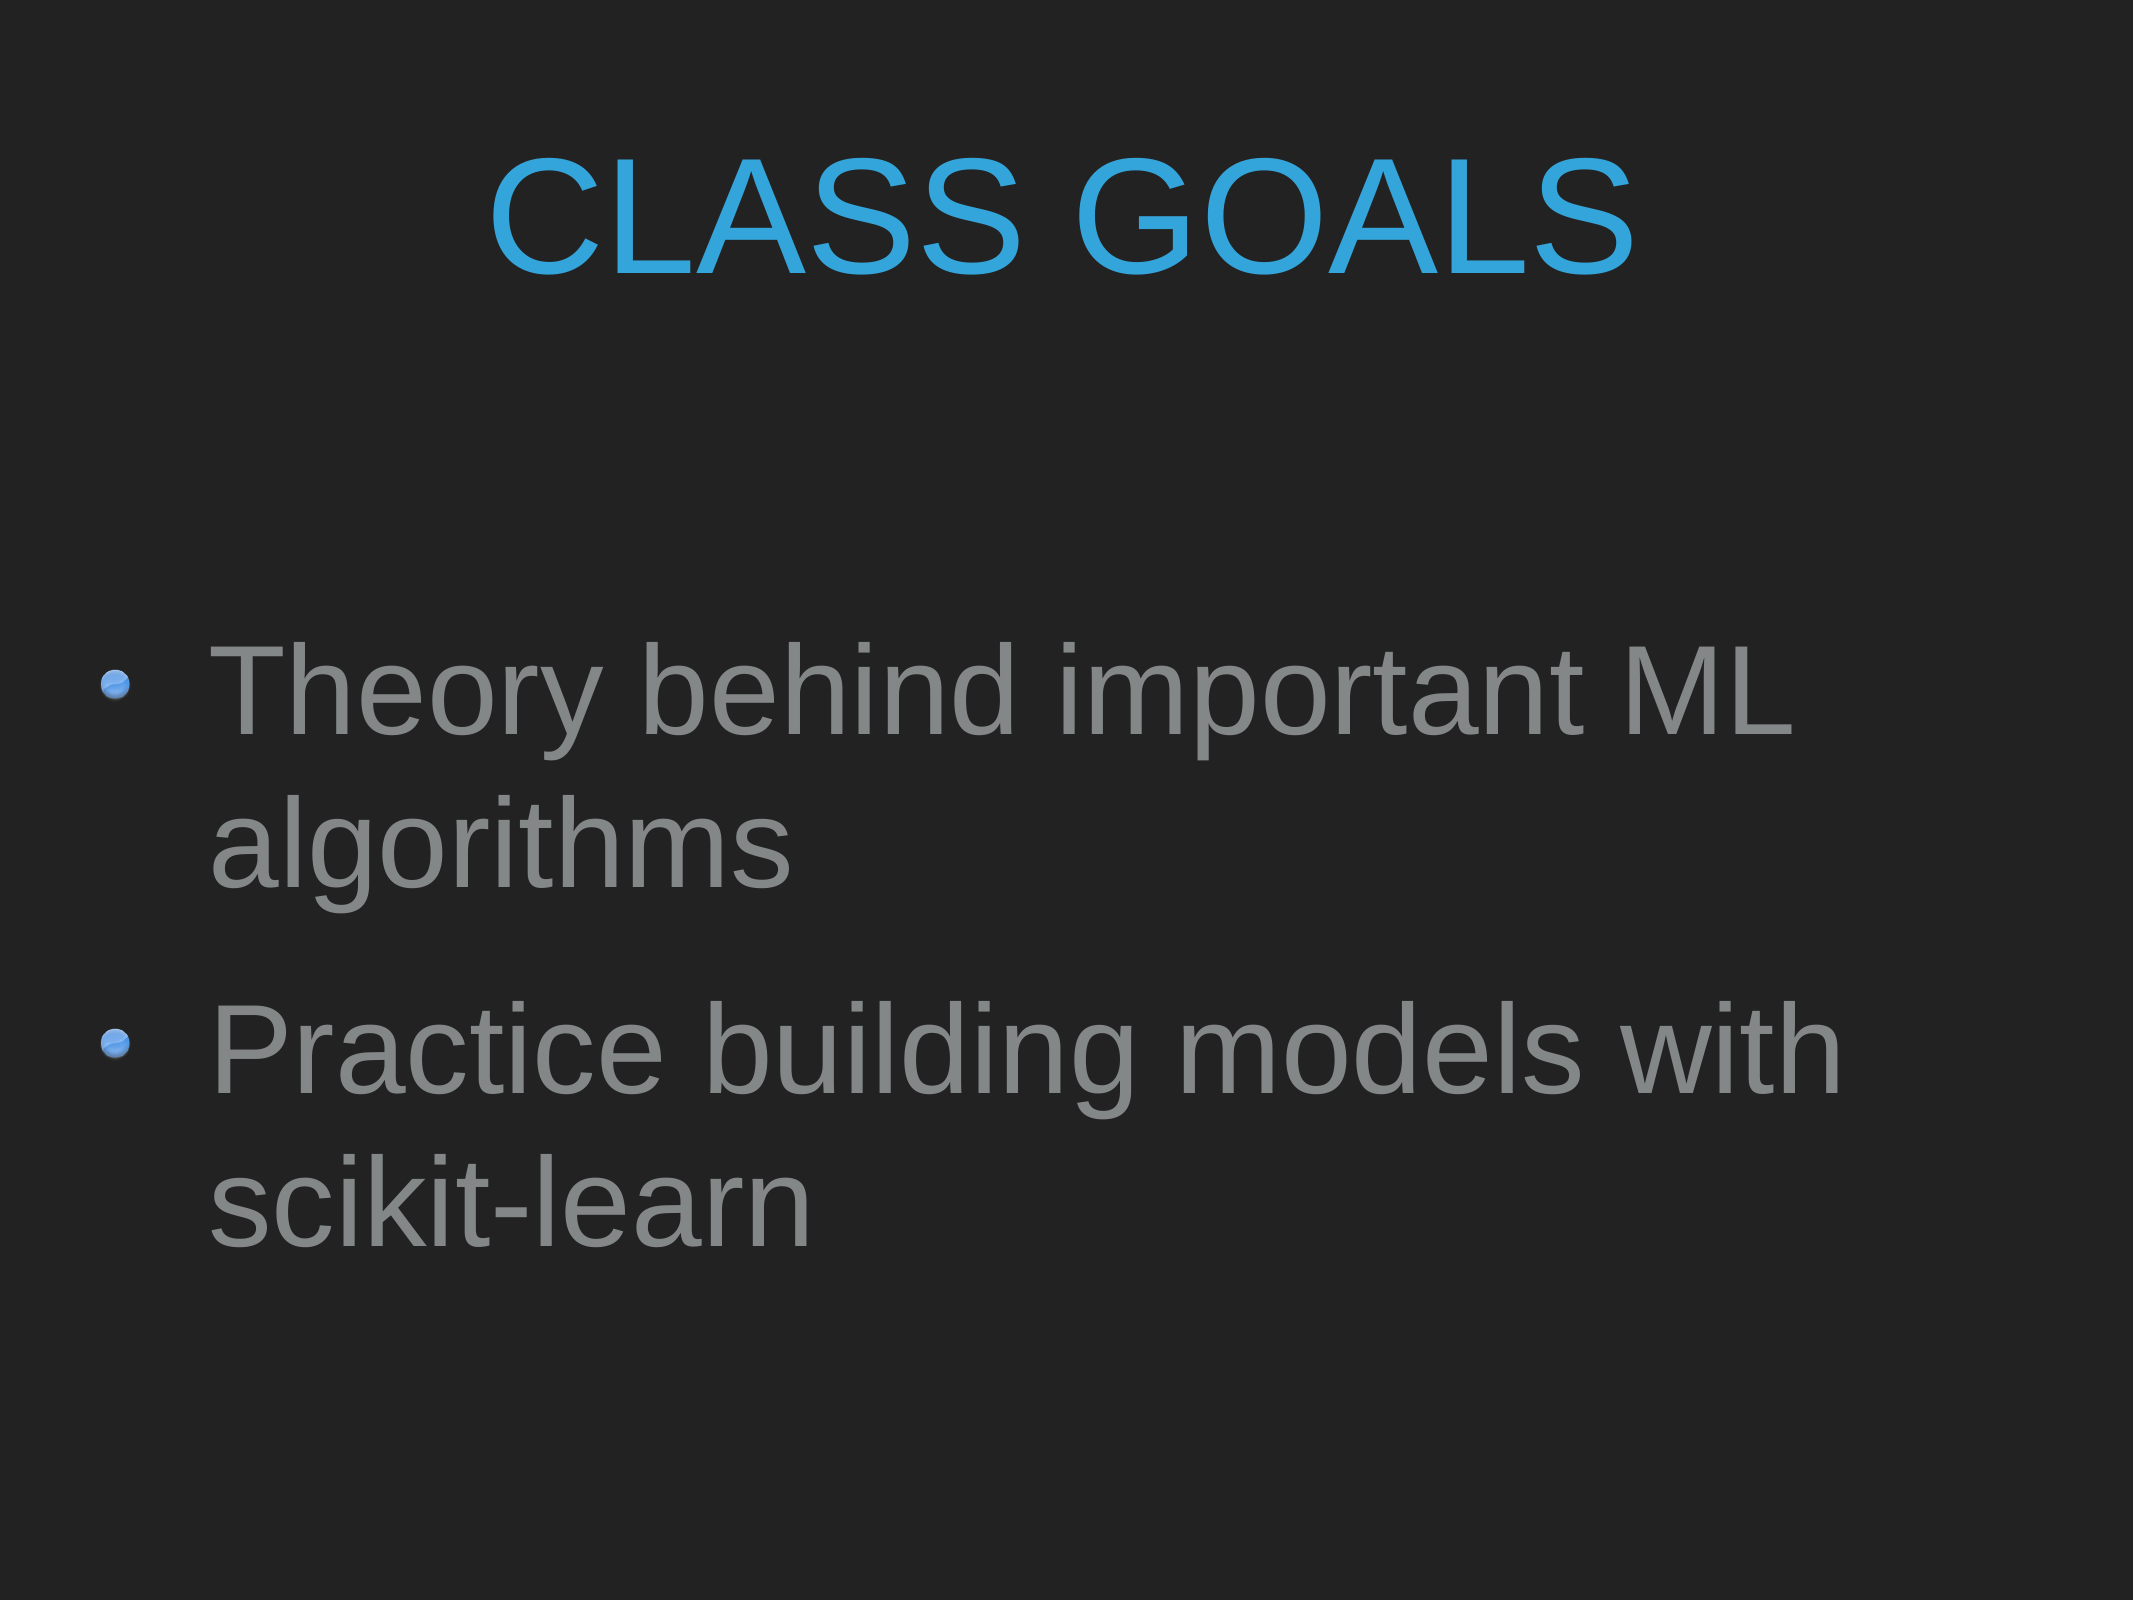

# Class Goals
Theory behind important ML algorithms
Practice building models with scikit-learn